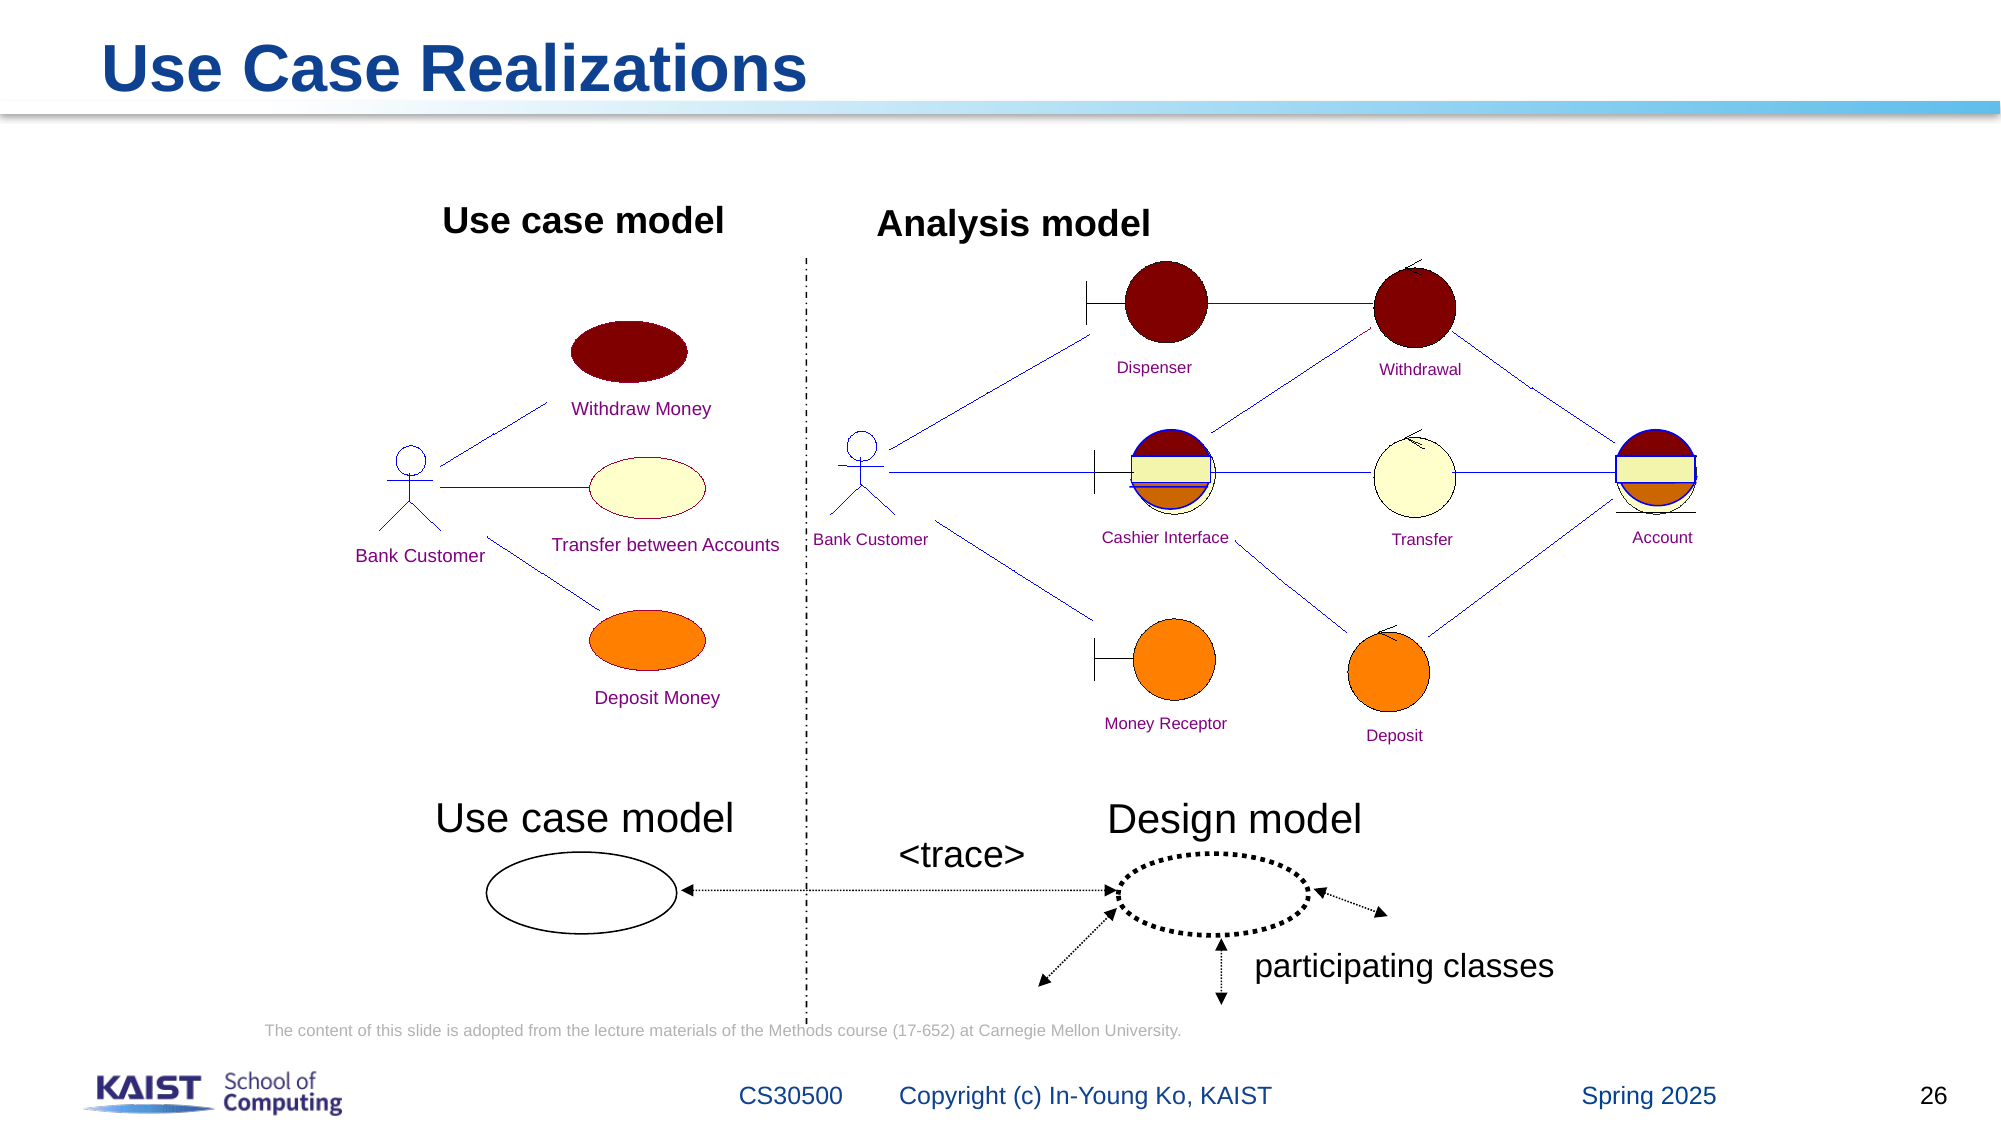

# Use Case Realizations
Use case model
Analysis model

Dispenser
Withdrawal

Cashier Interface
Account
Bank Customer
Transfer

Money Receptor
Deposit

Withdraw Money

Transfer between Accounts

Bank Customer

Deposit Money
Use case model
Design model
<trace>

participating classes

The content of this slide is adopted from the lecture materials of the Methods course (17-652) at Carnegie Mellon University.
Spring 2025
CS30500        Copyright (c) In-Young Ko, KAIST
26